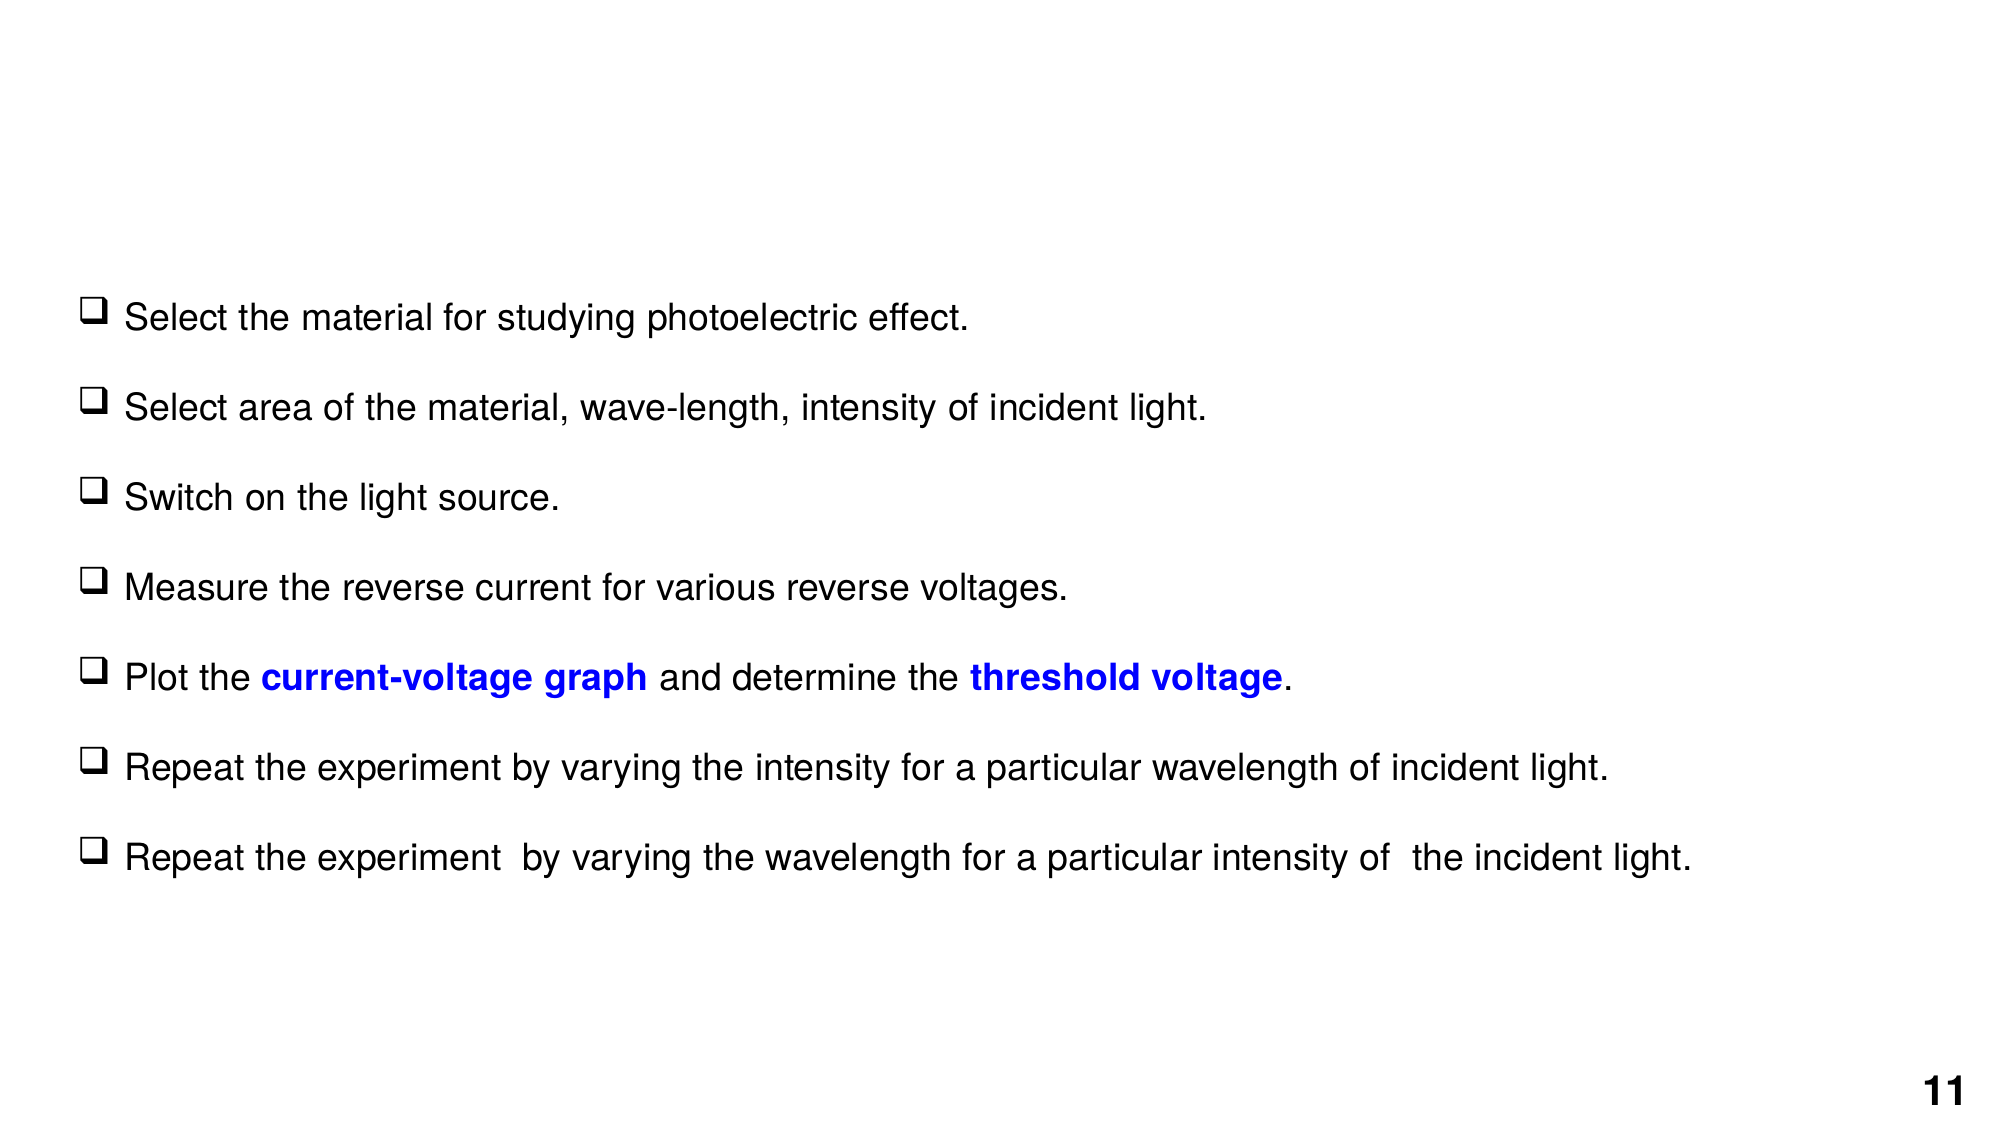

# For performing the simulation

Select the material for studying photoelectric effect.
Select area of the material, wave-length, intensity of incident light.
Switch on the light source.
Measure the reverse current for various reverse voltages.
Plot the current-voltage graph and determine the threshold voltage.
Repeat the experiment by varying the intensity for a particular wavelength of incident light.
Repeat the experiment  by varying the wavelength for a particular intensity of  the incident light.
11